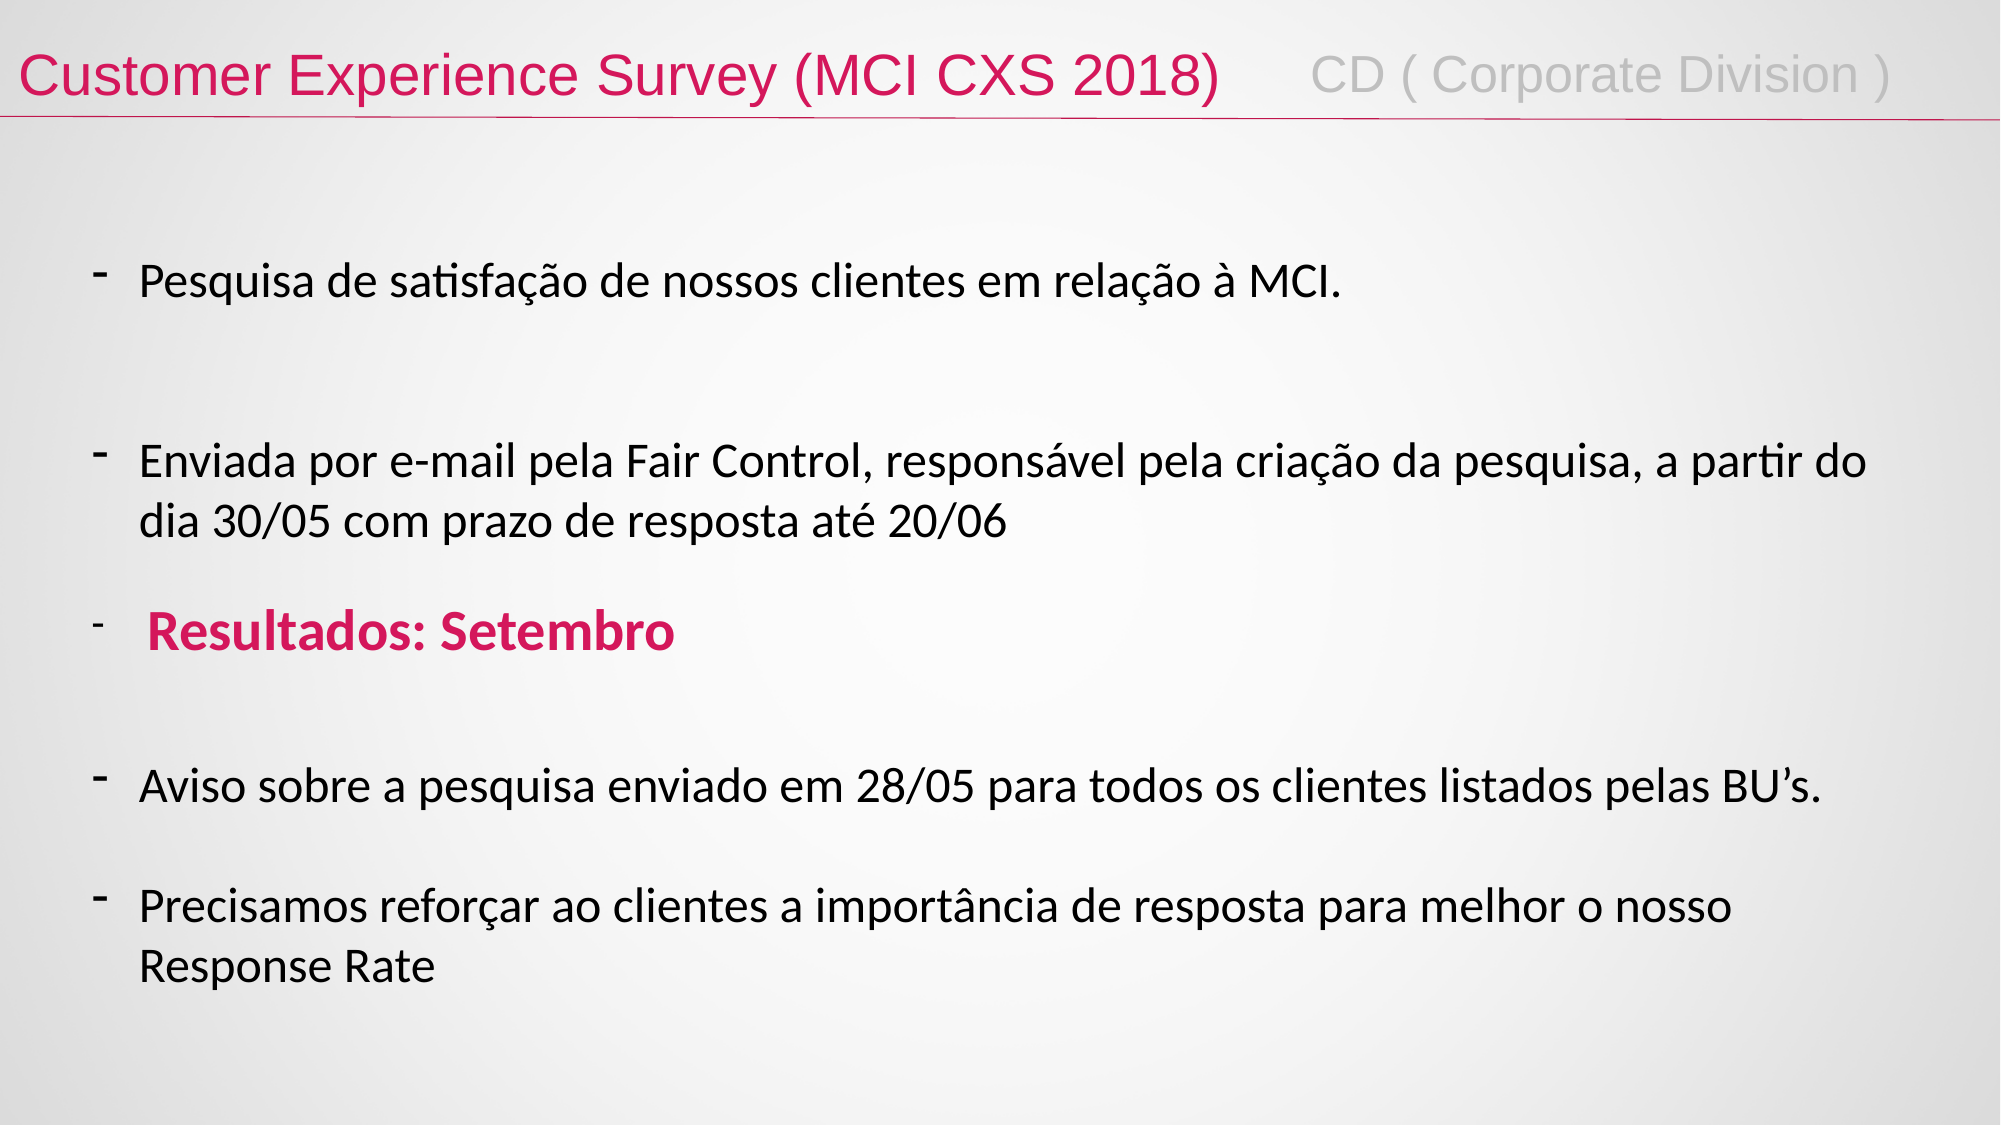

CD ( Corporate Division )
Customer Experience Survey (MCI CXS 2018)
Pesquisa de satisfação de nossos clientes em relação à MCI.

Enviada por e-mail pela Fair Control, responsável pela criação da pesquisa, a partir do dia 30/05 com prazo de resposta até 20/06

 Resultados: Setembro

Aviso sobre a pesquisa enviado em 28/05 para todos os clientes listados pelas BU’s.

Precisamos reforçar ao clientes a importância de resposta para melhor o nosso Response Rate